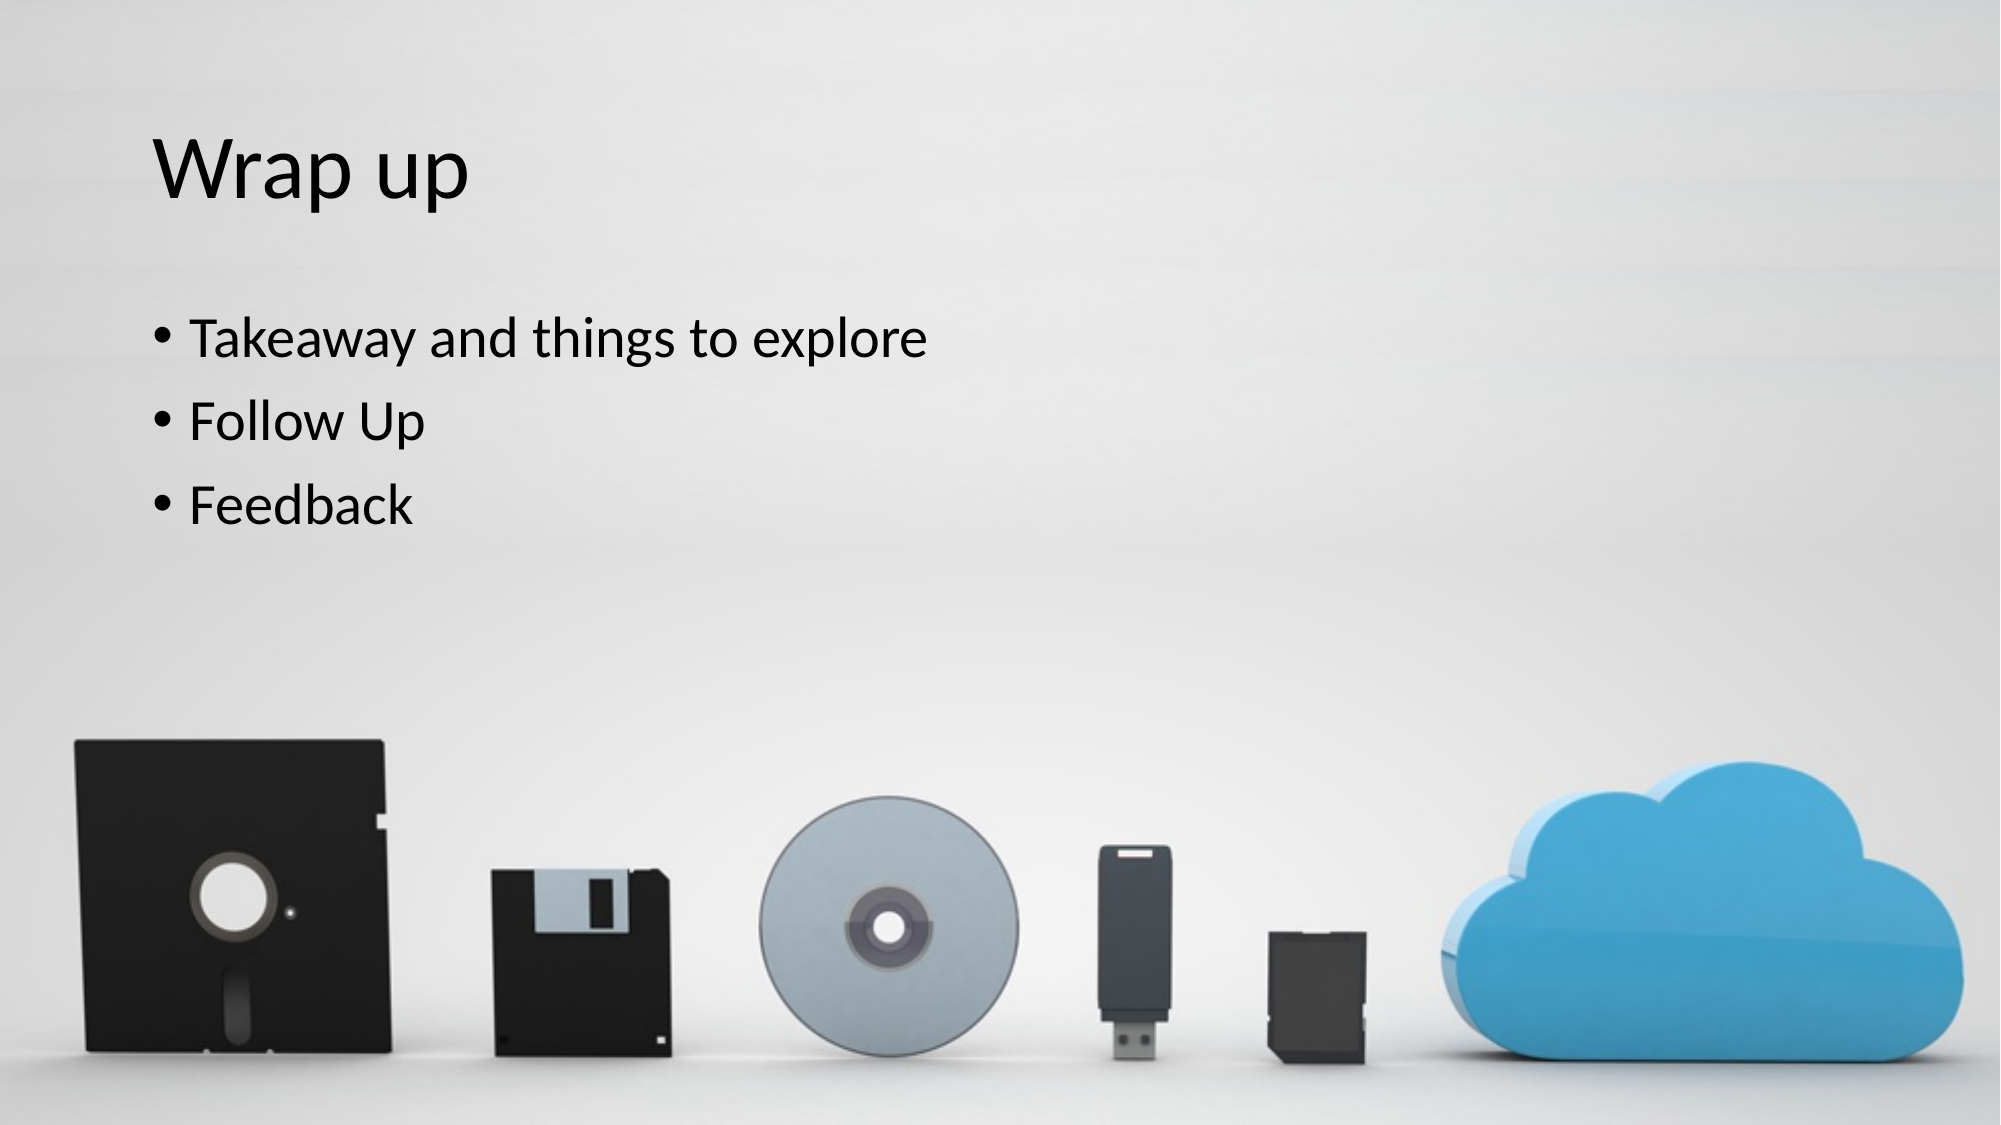

# Wrap up
Takeaway and things to explore
Follow Up
Feedback